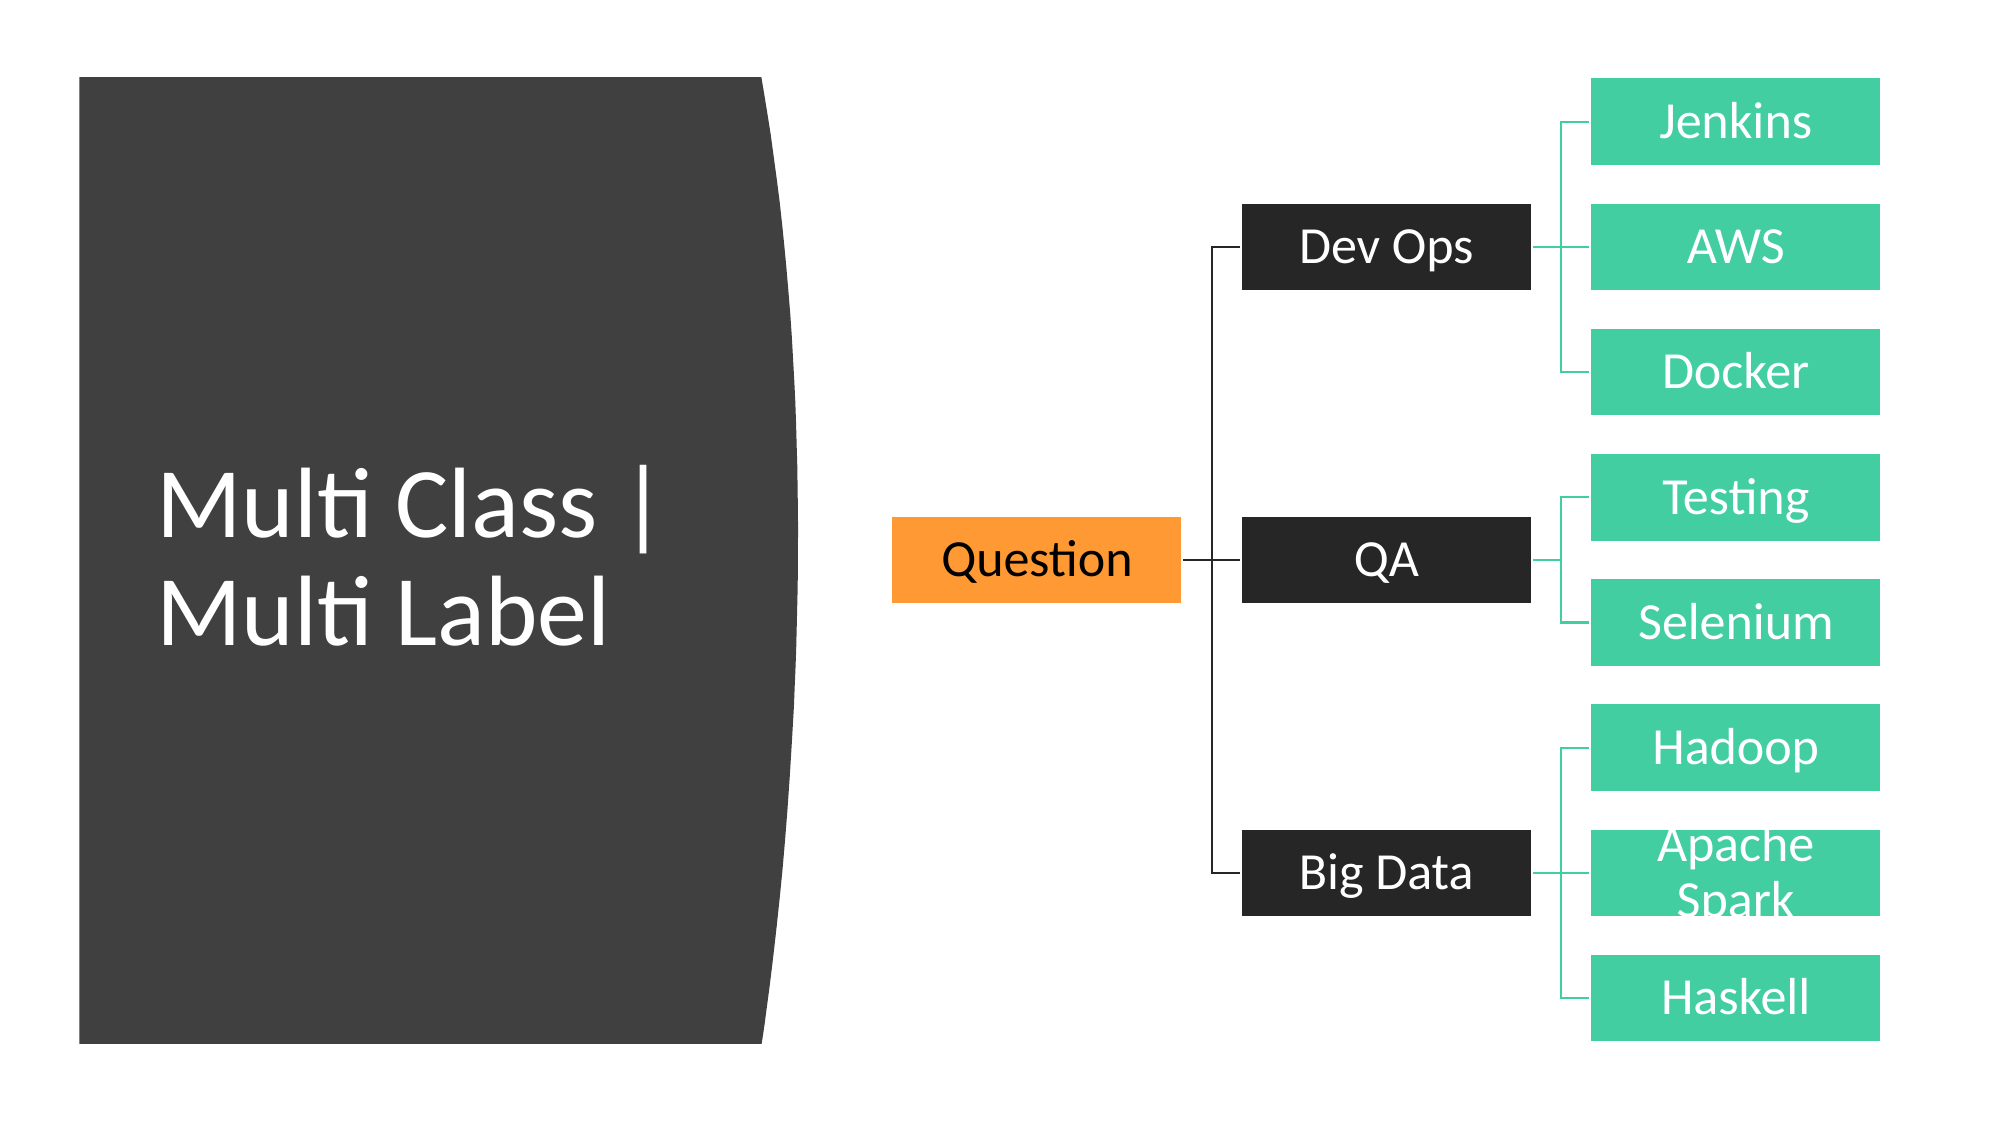

Question
Dev Ops
Jenkins
AWS
Docker
QA
Testing
Selenium
Big Data
Hadoop
Apache Spark
Haskell

# Multi Class | Multi Label